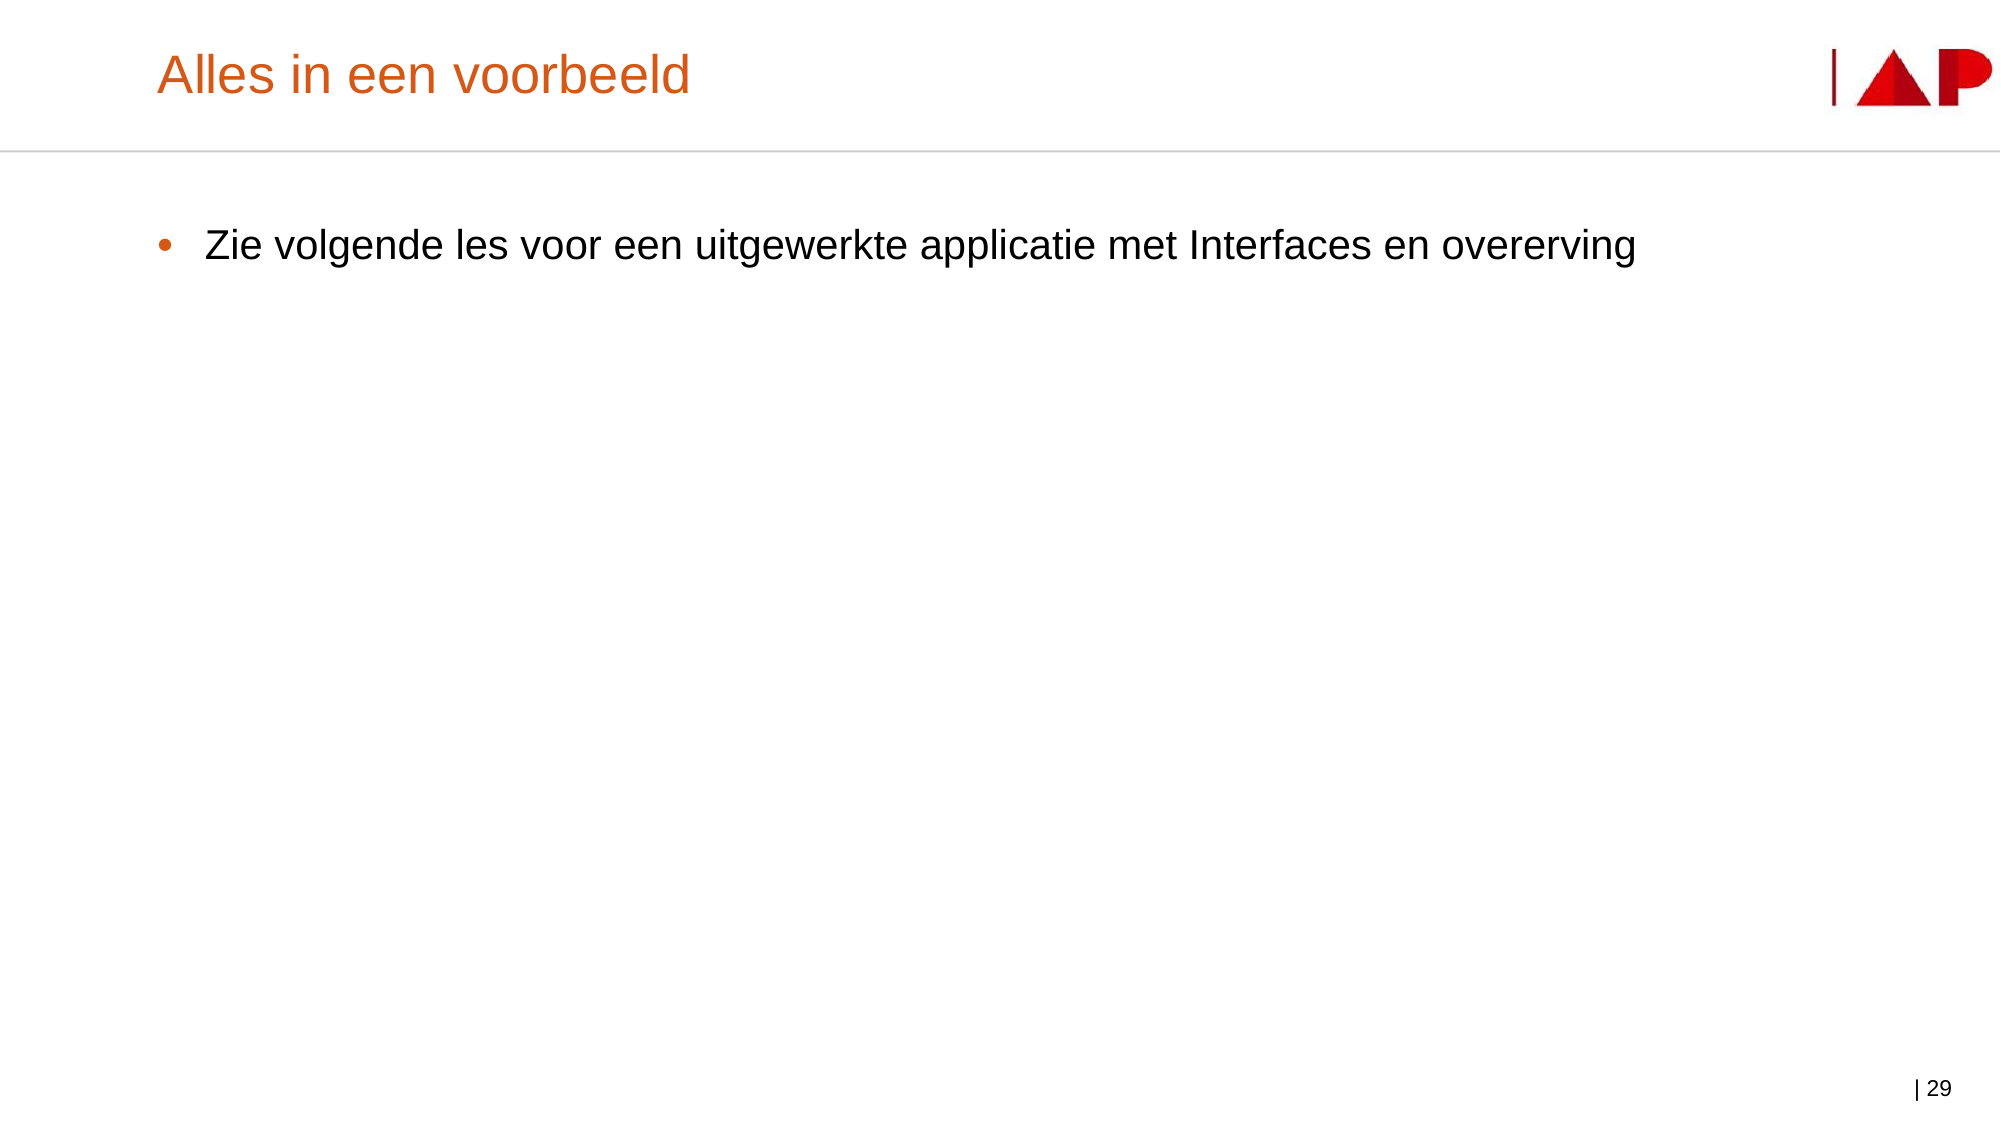

# Alles in een voorbeeld
Zie volgende les voor een uitgewerkte applicatie met Interfaces en overerving
| 29